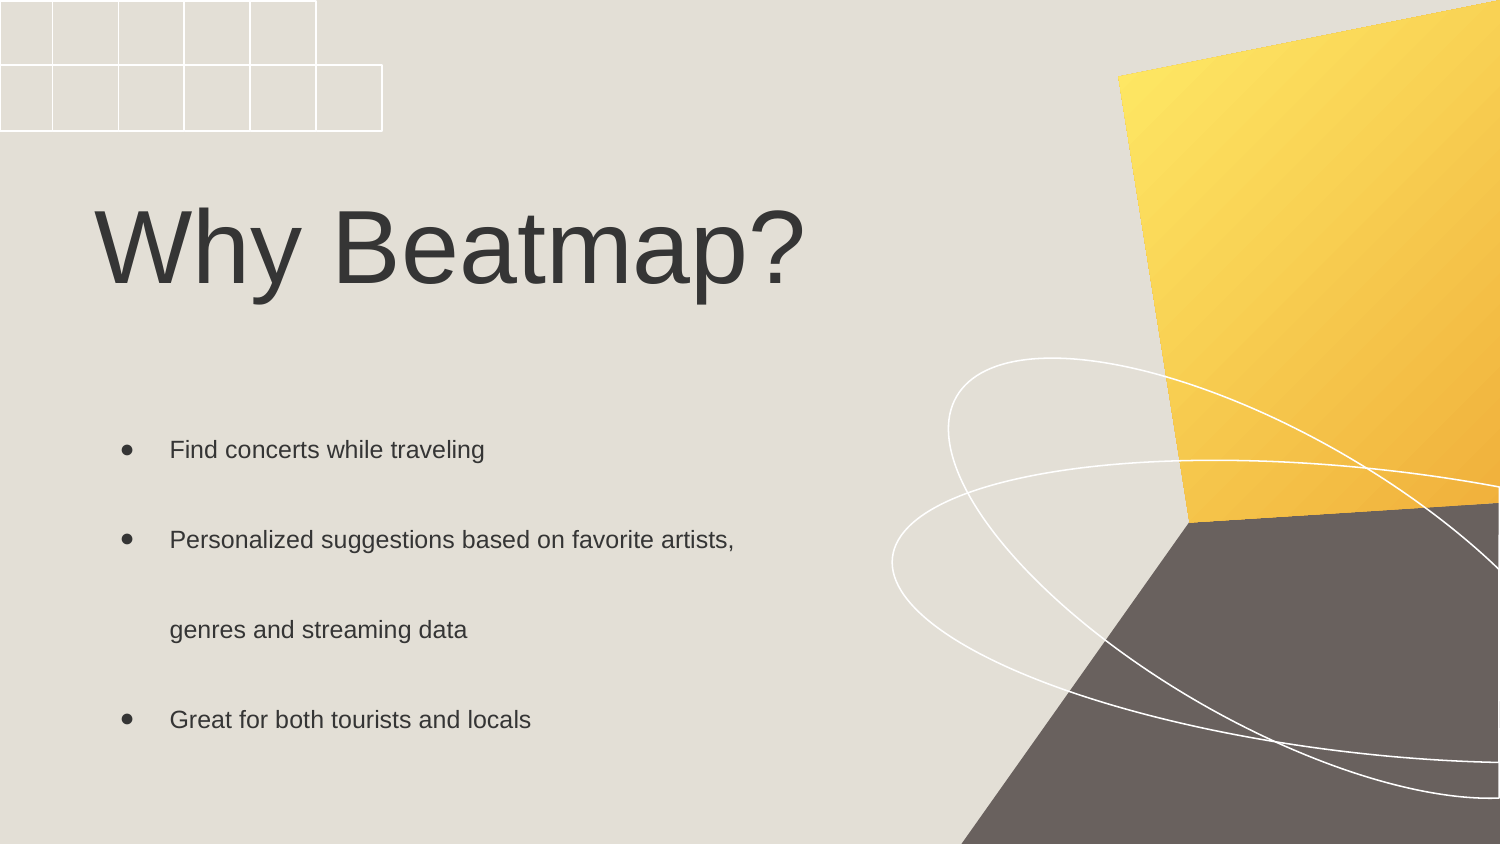

# Why Beatmap?
Find concerts while traveling
Personalized suggestions based on favorite artists,
genres and streaming data
Great for both tourists and locals